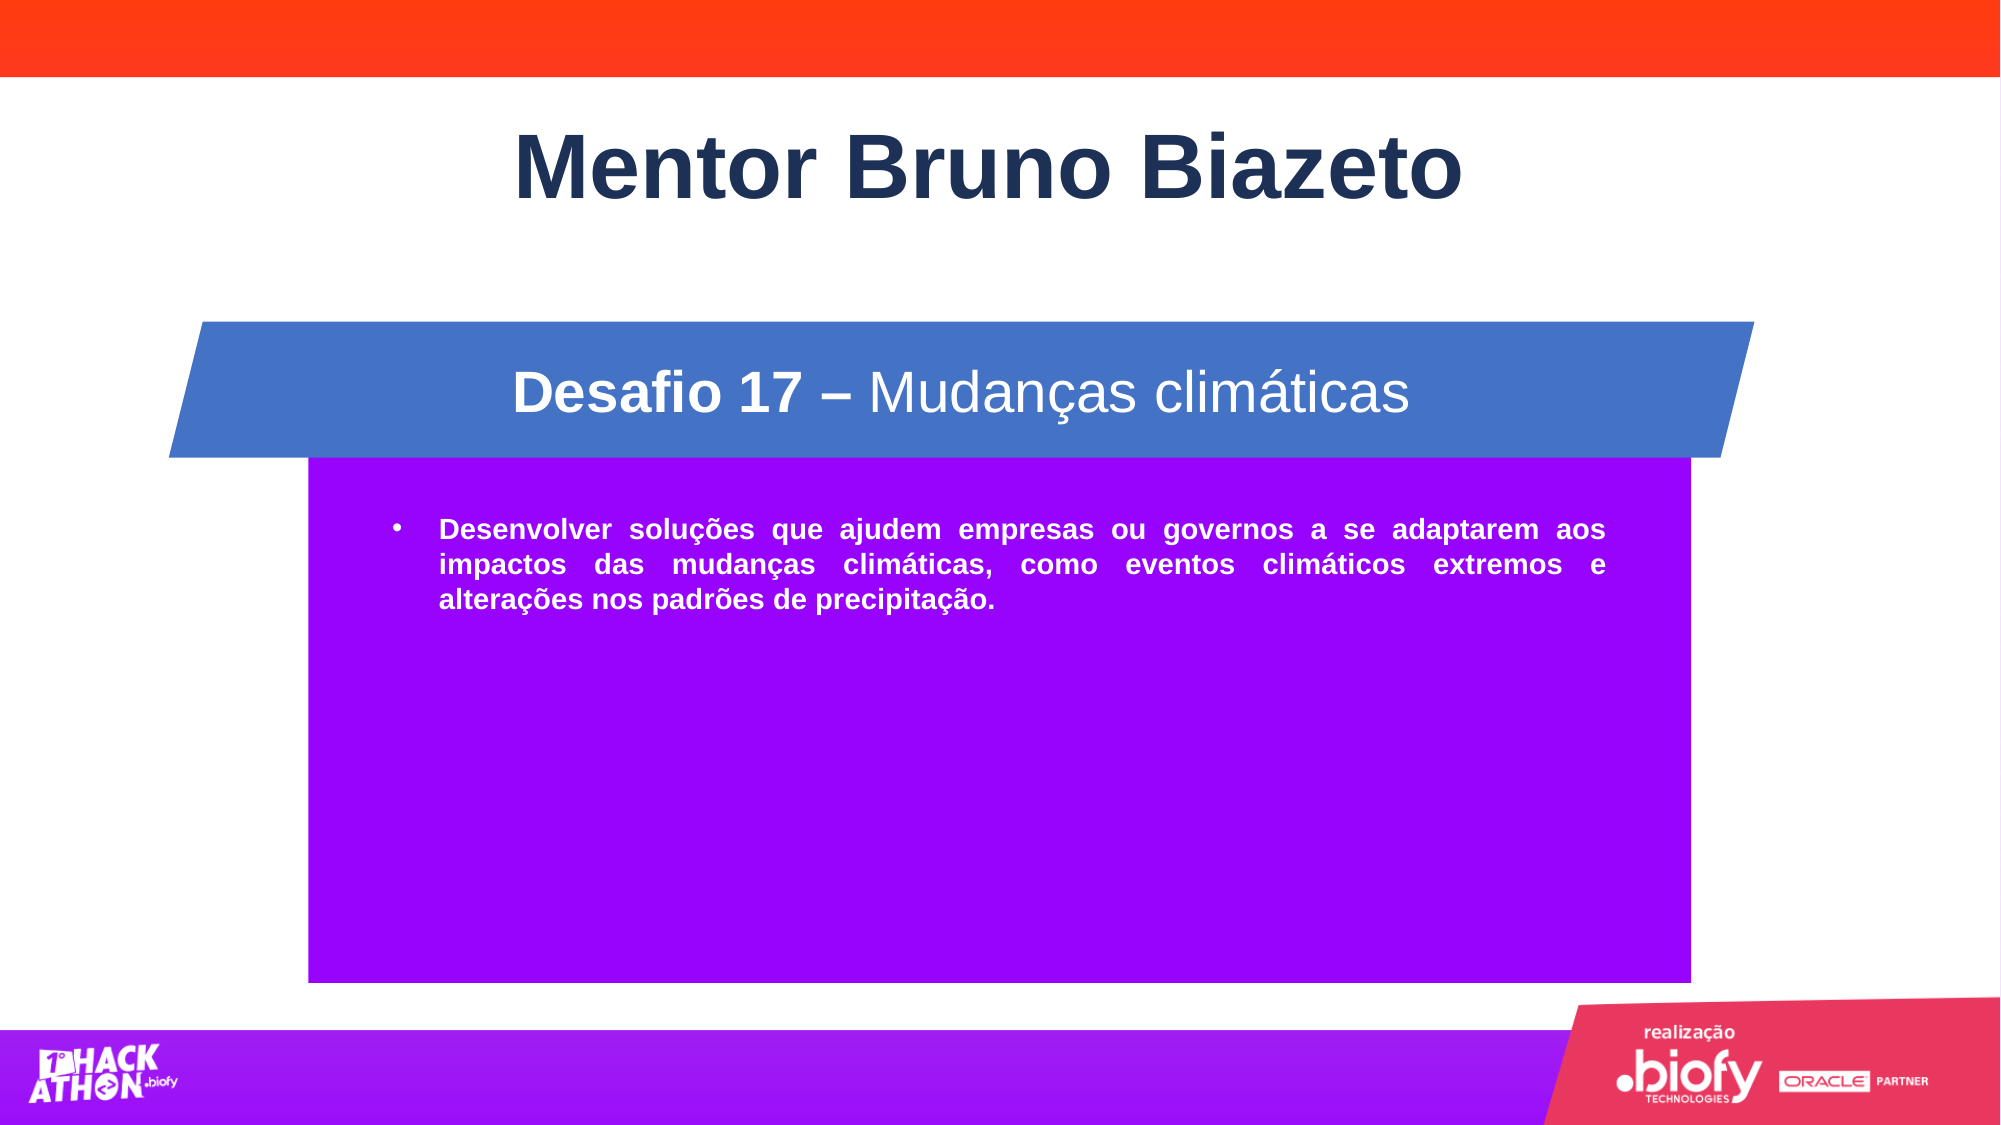

Mentor Bruno Biazeto
Desafio 17 – Mudanças climáticas

Desenvolver soluções que ajudem empresas ou governos a se adaptarem aos impactos das mudanças climáticas, como eventos climáticos extremos e alterações nos padrões de precipitação.